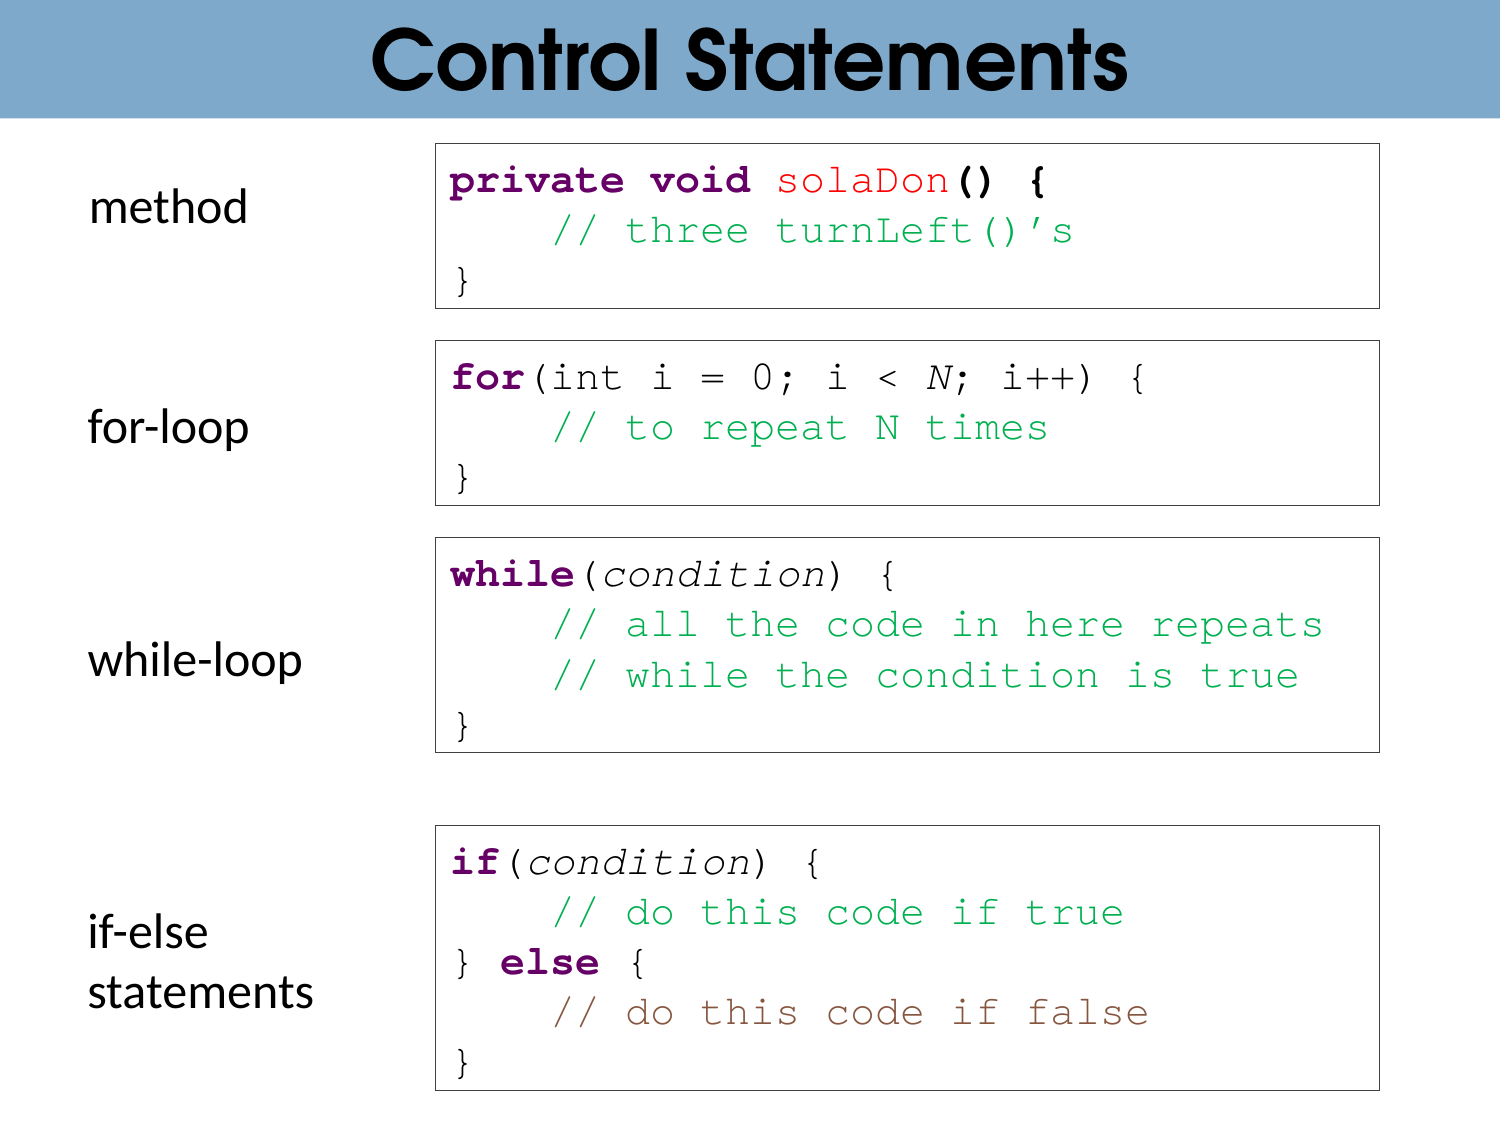

Control Statements
private void solaDon() {
    // three turnLeft()’s
}
method
for(int i = 0; i < N; i++) {
    // to repeat N times
}
for-loop
while(condition) {
    // all the code in here repeats
    // while the condition is true
}
while-loop
if(condition) {
    // do this code if true
} else {
    // do this code if false
}
if-else
statements